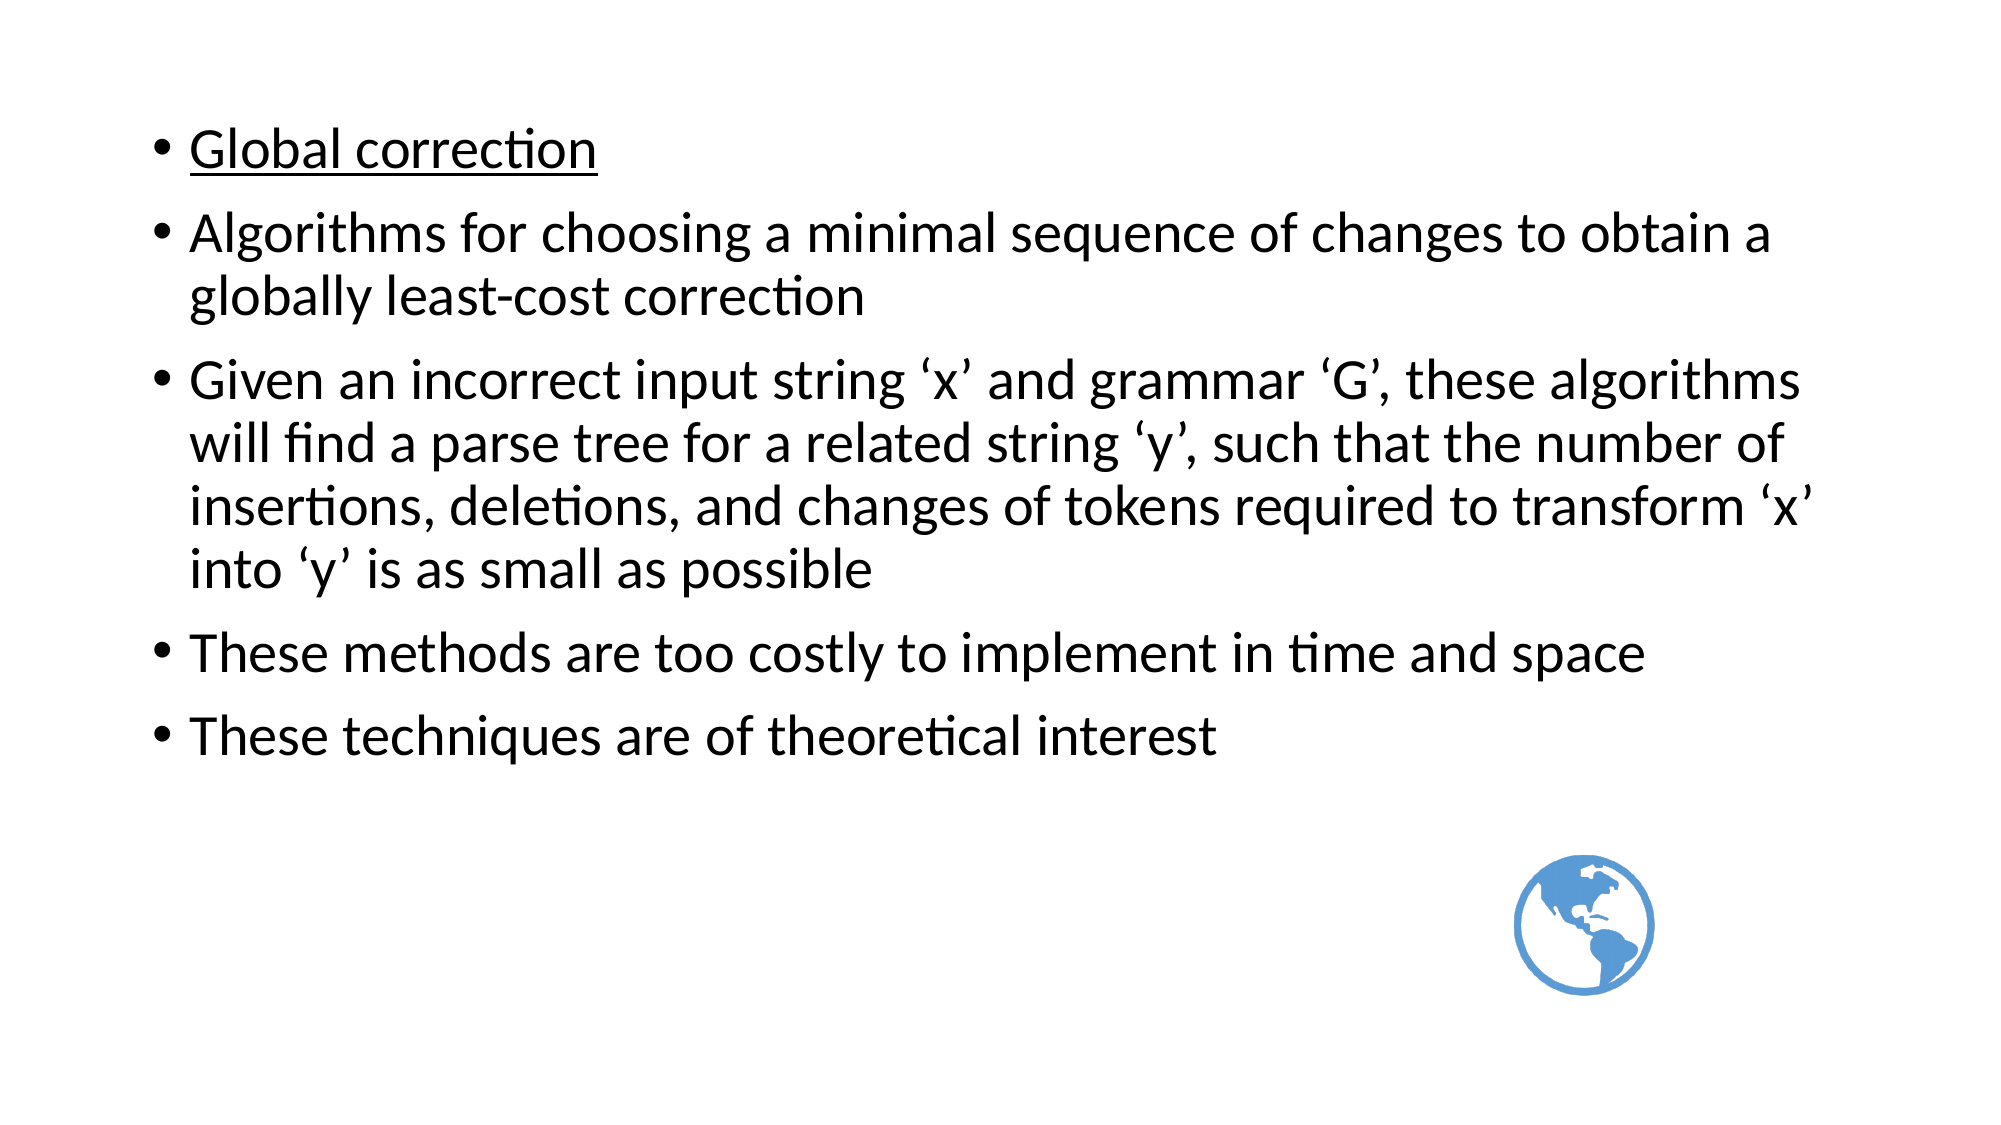

Global correction
Algorithms for choosing a minimal sequence of changes to obtain a globally least-cost correction
Given an incorrect input string ‘x’ and grammar ‘G’, these algorithms will find a parse tree for a related string ‘y’, such that the number of insertions, deletions, and changes of tokens required to transform ‘x’ into ‘y’ is as small as possible
These methods are too costly to implement in time and space
These techniques are of theoretical interest